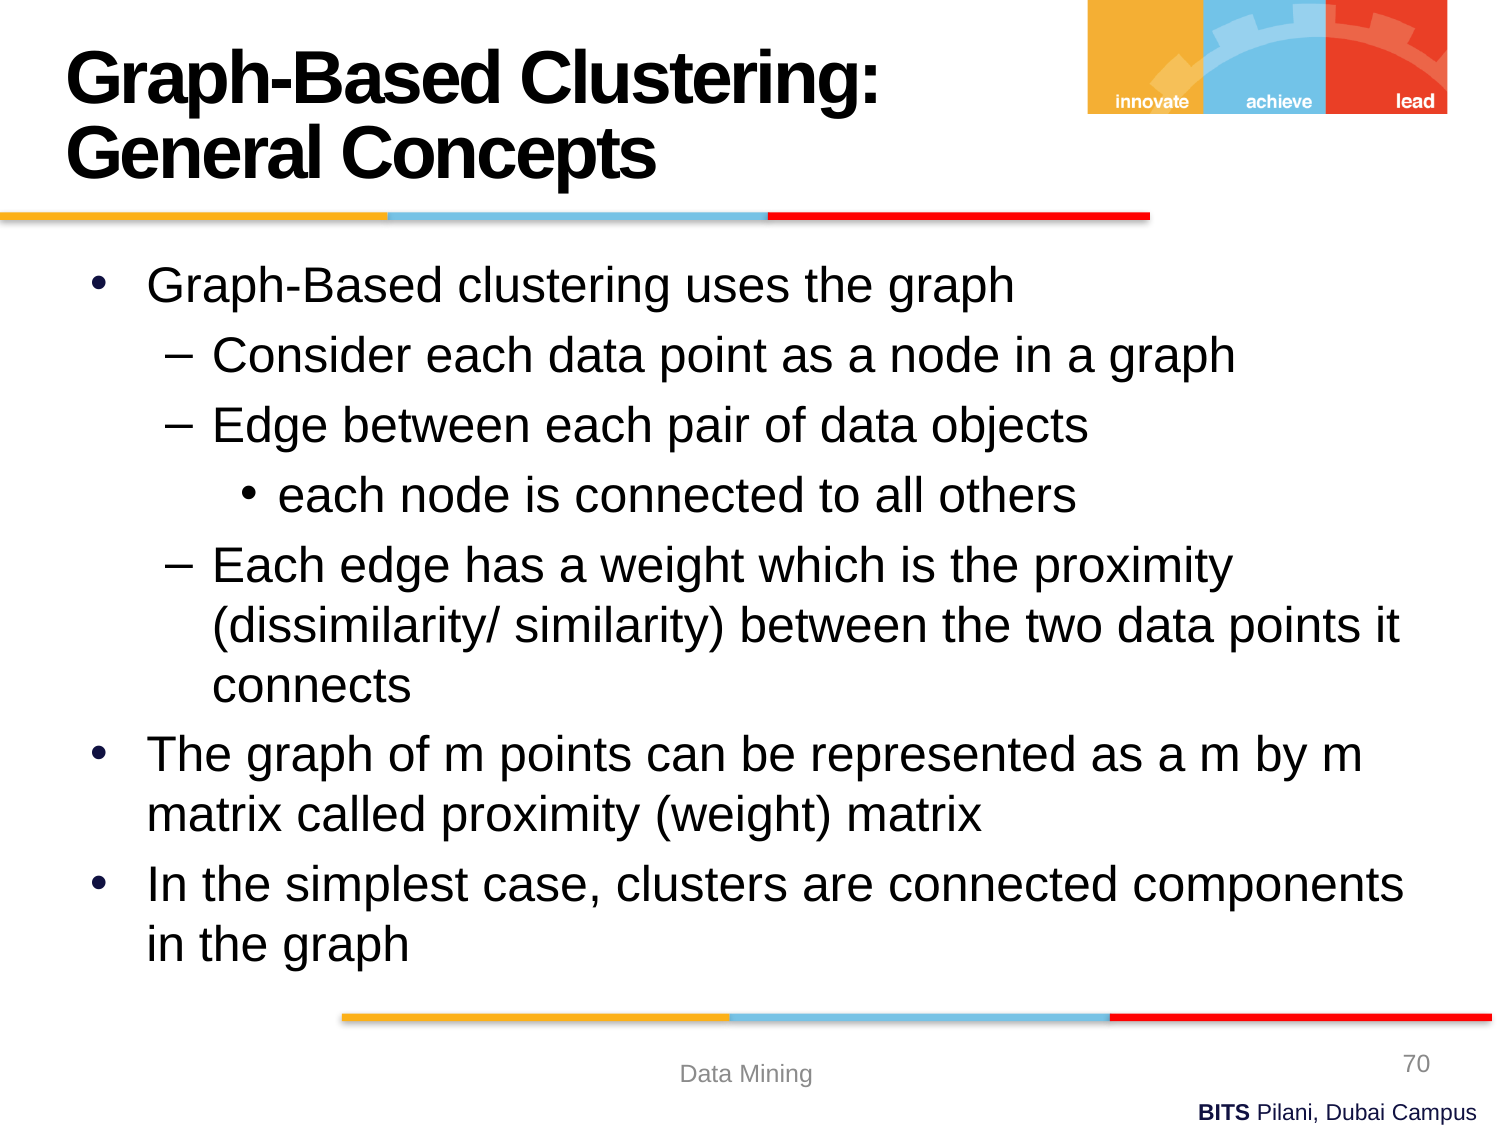

Graph-Based Clustering: General Concepts
Graph-Based clustering uses the graph
Consider each data point as a node in a graph
Edge between each pair of data objects
each node is connected to all others
Each edge has a weight which is the proximity (dissimilarity/ similarity) between the two data points it connects
The graph of m points can be represented as a m by m matrix called proximity (weight) matrix
In the simplest case, clusters are connected components in the graph
70
Data Mining